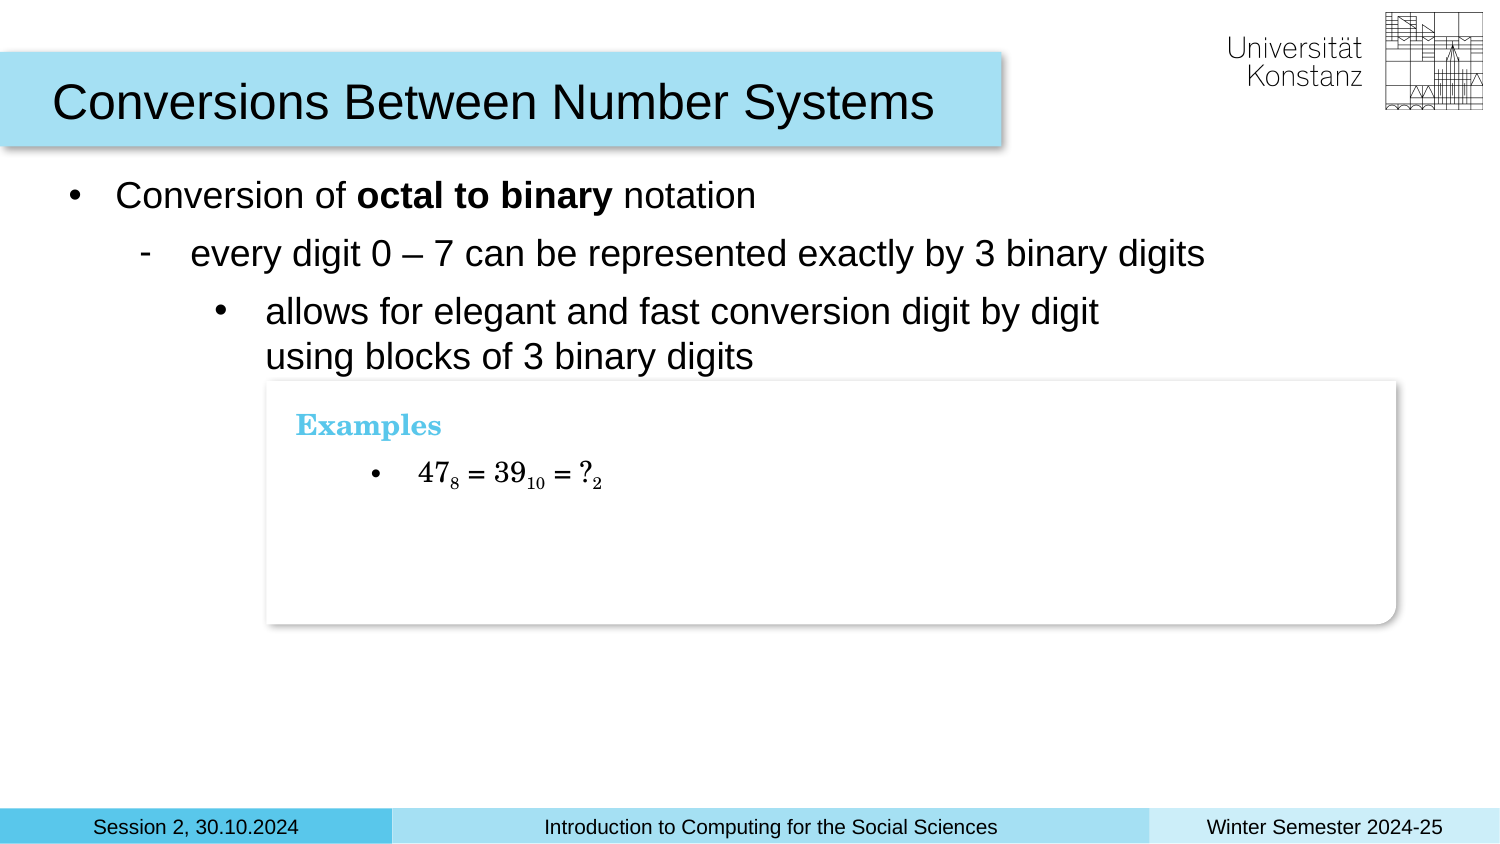

Conversions Between Number Systems
Conversion of octal to binary notation
every digit 0 – 7 can be represented exactly by 3 binary digits
allows for elegant and fast conversion digit by digit
using blocks of 3 binary digits

Examples
478 = 3910 = ?2